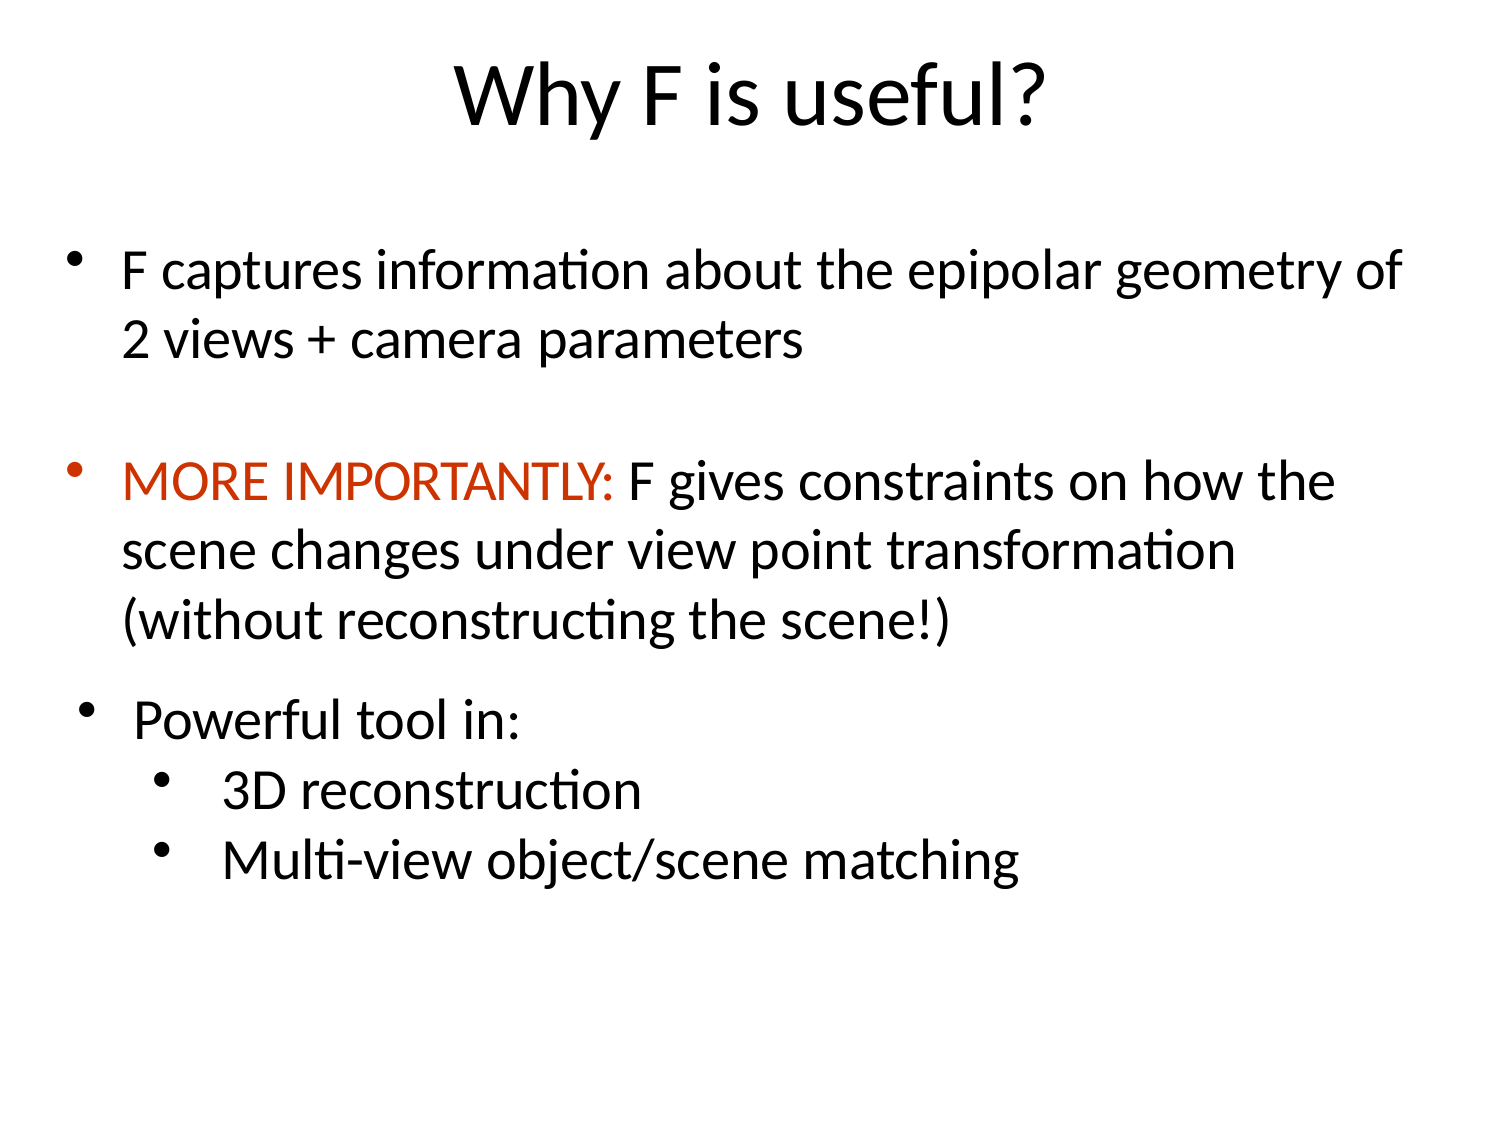

# Why F is useful?
F captures information about the epipolar geometry of  2 views + camera parameters

MORE IMPORTANTLY: F gives constraints on how the  scene changes under view point transformation  (without reconstructing the scene!)
Powerful tool in:
3D reconstruction
Multi-view object/scene matching